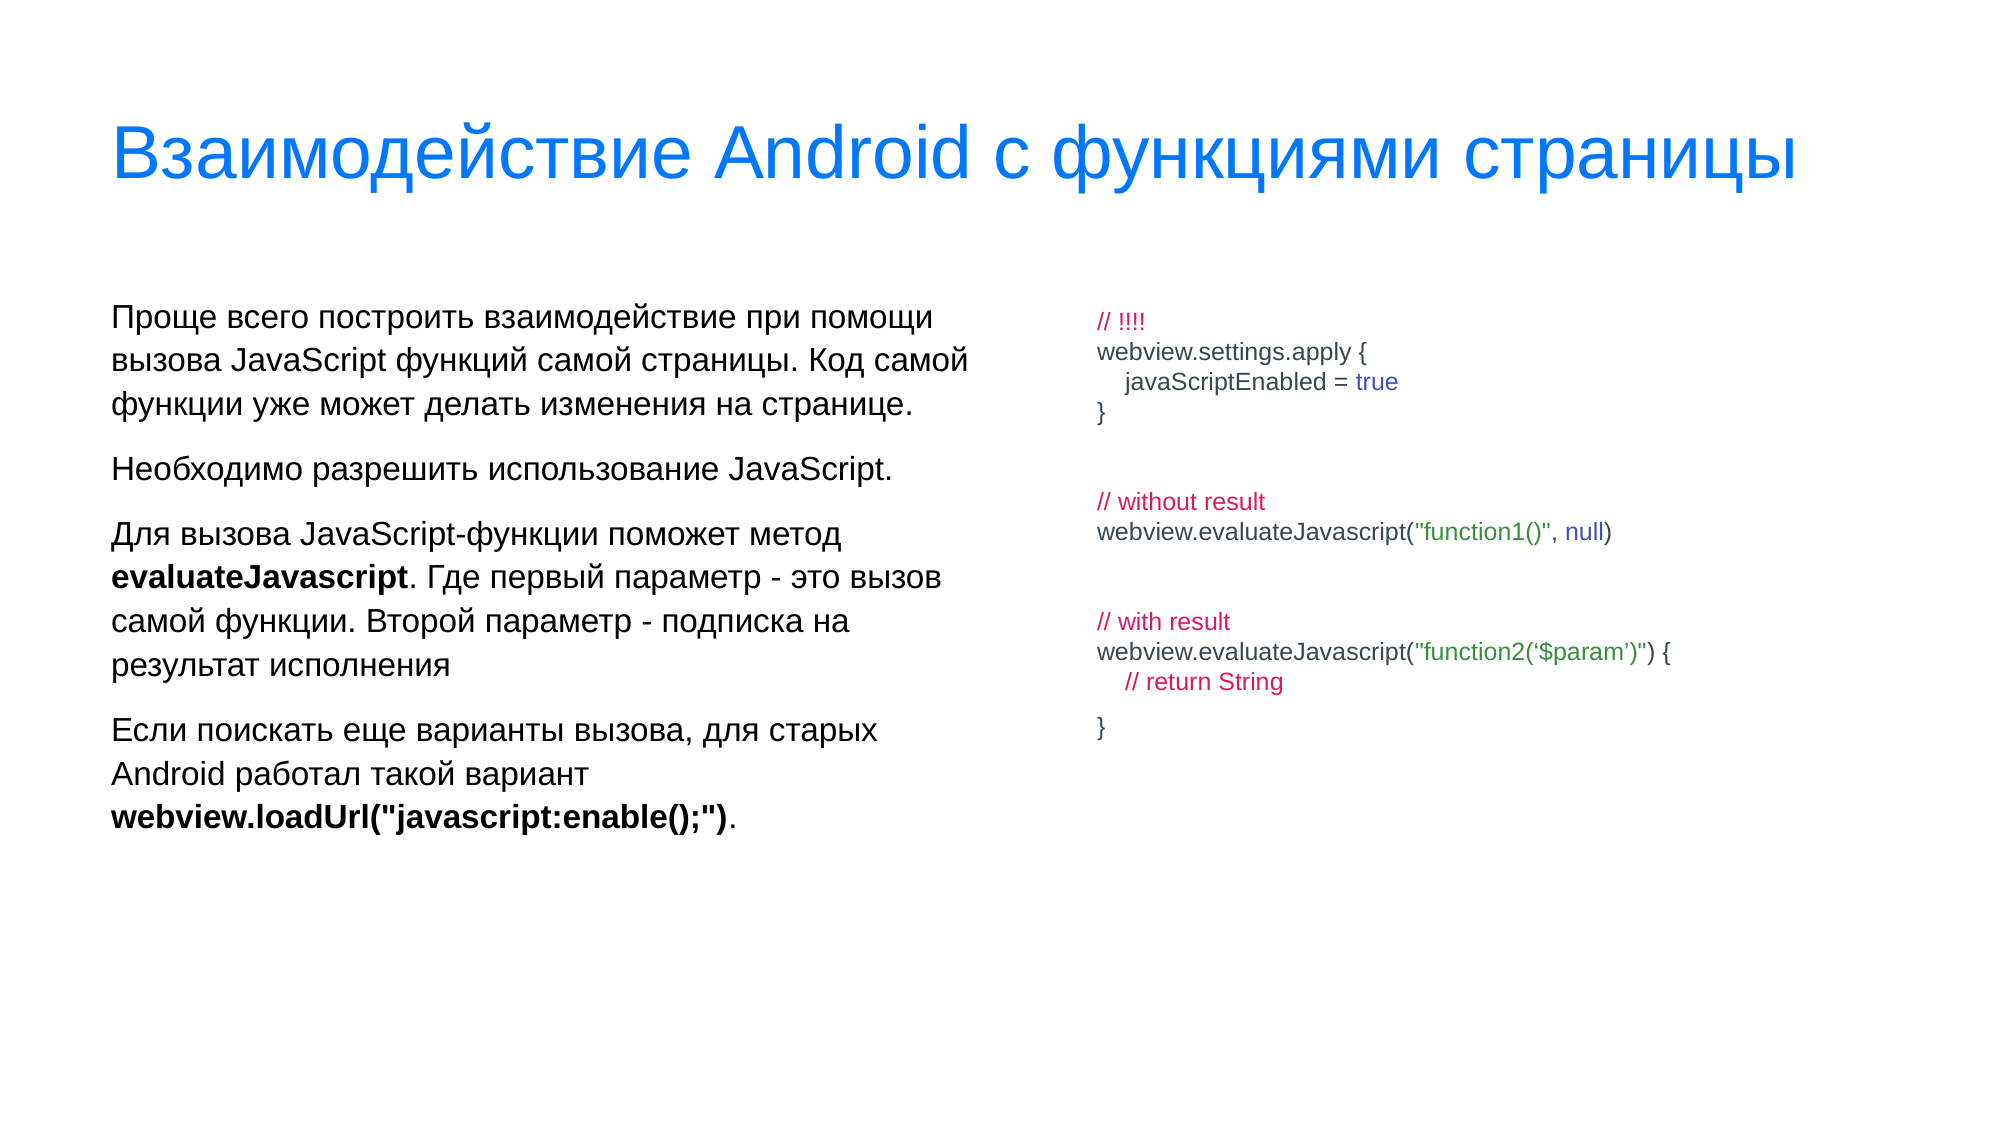

# Взаимодействие Android с функциями страницы
Проще всего построить взаимодействие при помощи вызова JavaScript функций самой страницы. Код самой функции уже может делать изменения на странице.
Необходимо разрешить использование JavaScript.
Для вызова JavaScript-функции поможет метод evaluateJavascript. Где первый параметр - это вызов самой функции. Второй параметр - подписка на результат исполнения
Если поискать еще варианты вызова, для старых Android работал такой вариант webview.loadUrl("javascript:enable();").
// !!!!
webview.settings.apply {
    javaScriptEnabled = true
}

// without result
webview.evaluateJavascript("function1()", null)

// with result
webview.evaluateJavascript("function2(‘$param’)") {
    // return String
}